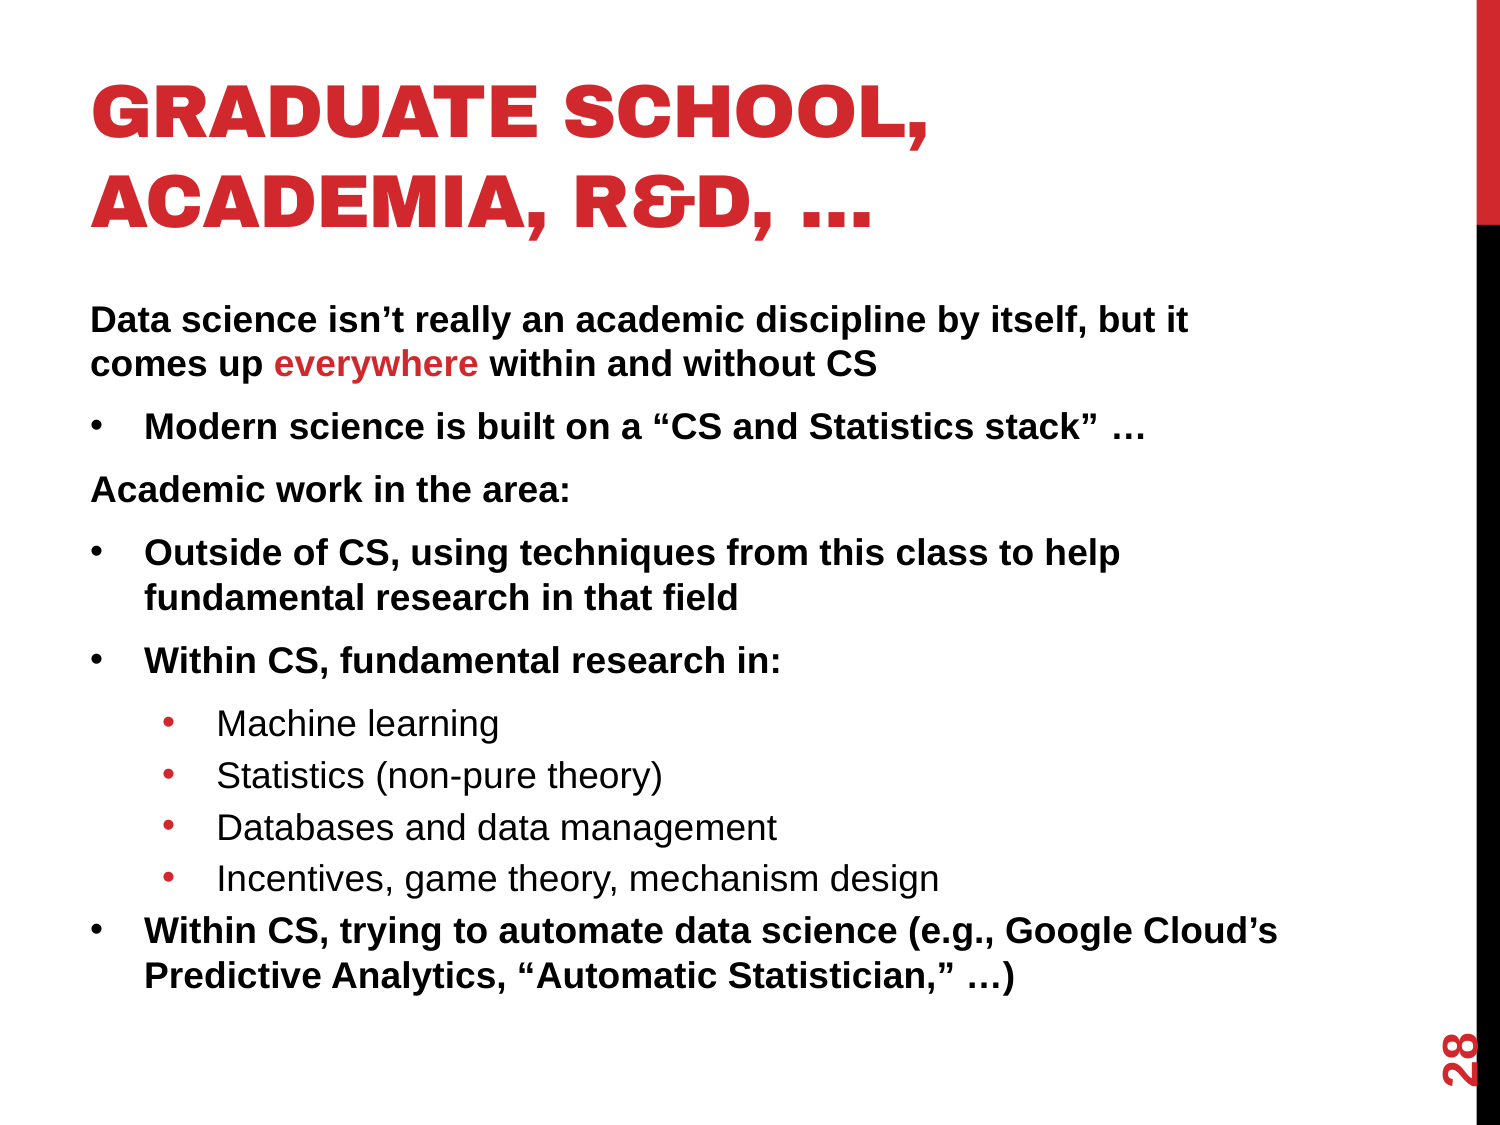

# Graduate school, Academia, R&D, …
Data science isn’t really an academic discipline by itself, but it comes up everywhere within and without CS
Modern science is built on a “CS and Statistics stack” …
Academic work in the area:
Outside of CS, using techniques from this class to help fundamental research in that field
Within CS, fundamental research in:
Machine learning
Statistics (non-pure theory)
Databases and data management
Incentives, game theory, mechanism design
Within CS, trying to automate data science (e.g., Google Cloud’s Predictive Analytics, “Automatic Statistician,” …)

28